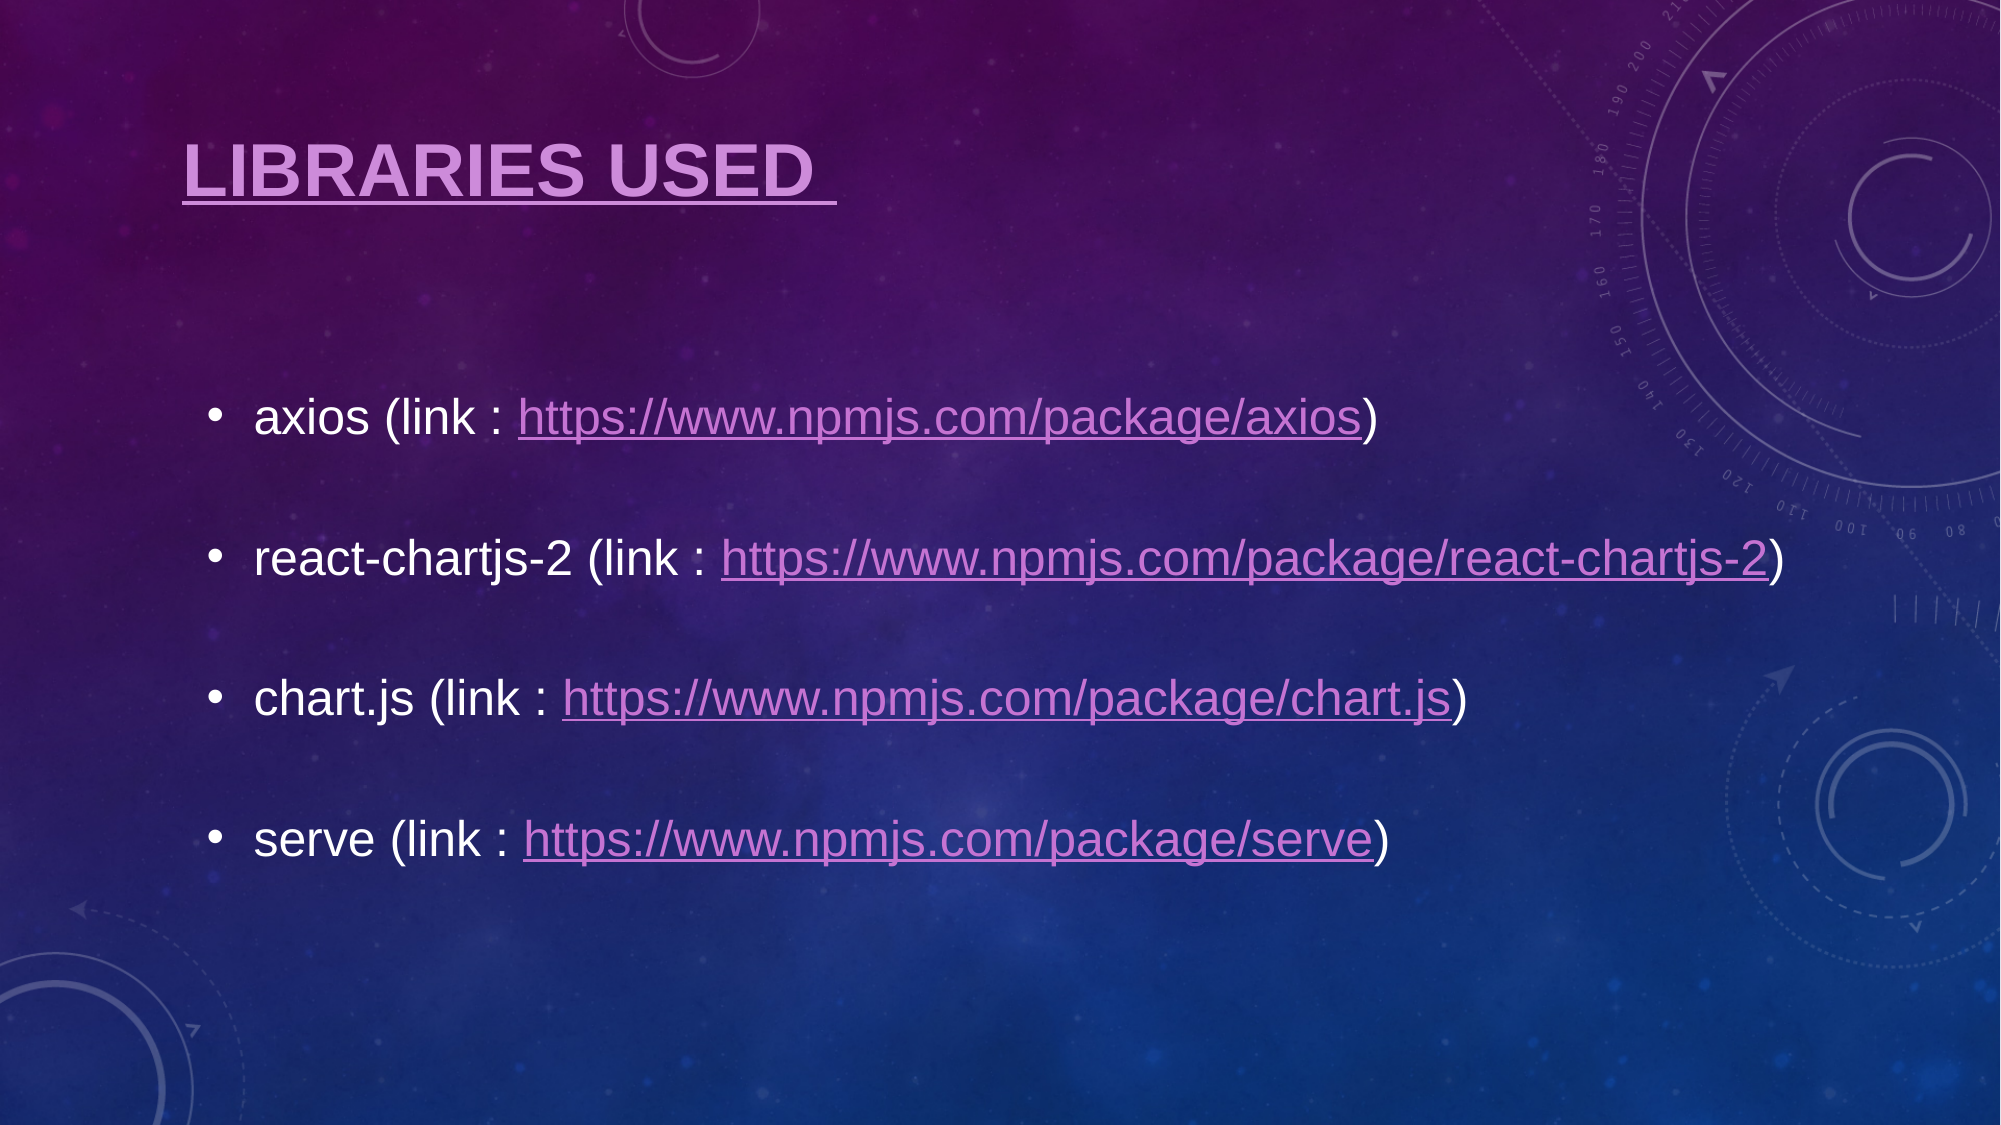

# Libraries used
axios (link : https://www.npmjs.com/package/axios)
react-chartjs-2 (link : https://www.npmjs.com/package/react-chartjs-2)
chart.js (link : https://www.npmjs.com/package/chart.js)
serve (link : https://www.npmjs.com/package/serve)